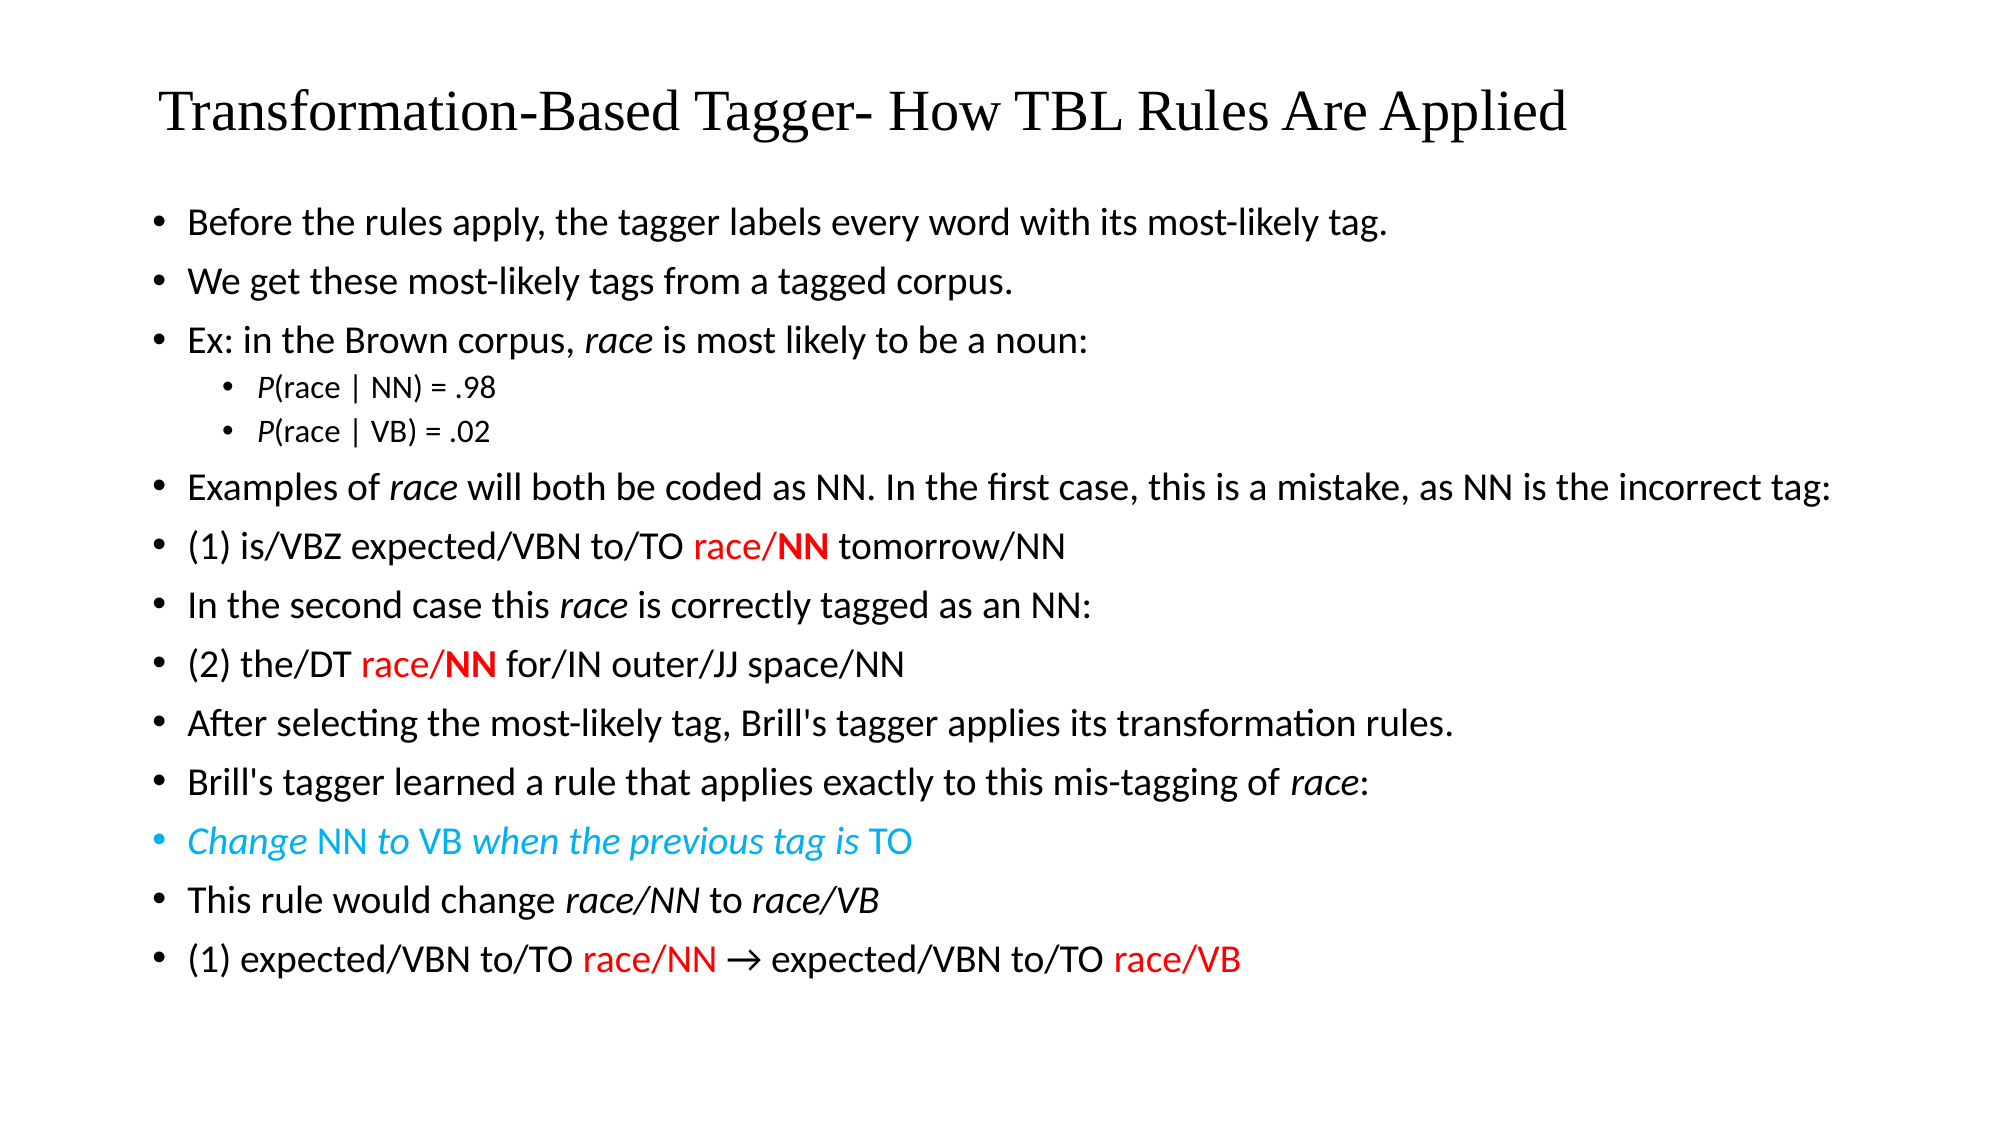

# Transformation-Based Tagger- How TBL Rules Are Applied
Before the rules apply, the tagger labels every word with its most-likely tag.
We get these most-likely tags from a tagged corpus.
Ex: in the Brown corpus, race is most likely to be a noun:
P(race | NN) = .98
P(race | VB) = .02
Examples of race will both be coded as NN. In the first case, this is a mistake, as NN is the incorrect tag:
(1) is/VBZ expected/VBN to/TO race/NN tomorrow/NN
In the second case this race is correctly tagged as an NN:
(2) the/DT race/NN for/IN outer/JJ space/NN
After selecting the most-likely tag, Brill's tagger applies its transformation rules.
Brill's tagger learned a rule that applies exactly to this mis-tagging of race:
Change NN to VB when the previous tag is TO
This rule would change race/NN to race/VB
(1) expected/VBN to/TO race/NN → expected/VBN to/TO race/VB